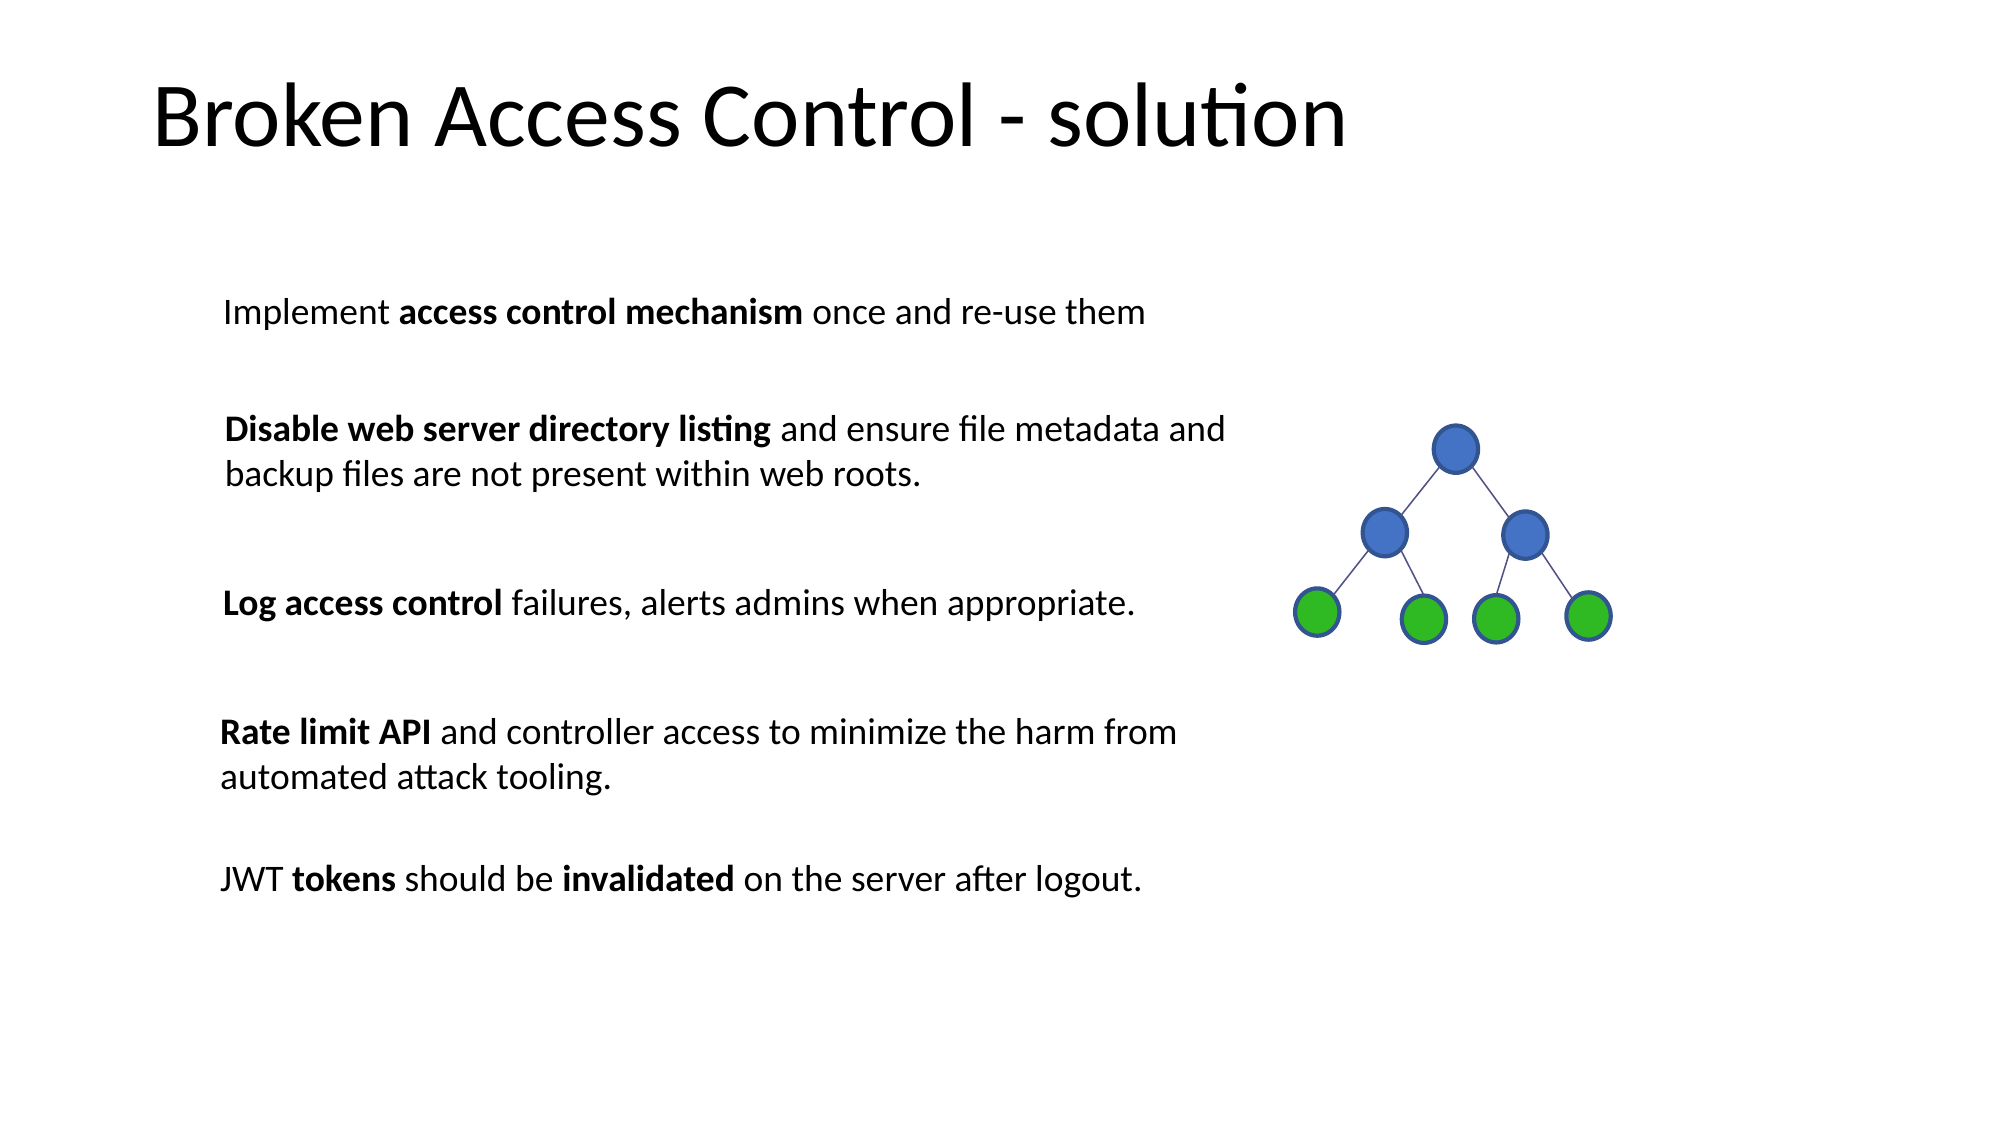

Broken Access Control - solution
Implement access control mechanism once and re-use them
Disable web server directory listing and ensure file metadata and backup files are not present within web roots.

Log access control failures, alerts admins when appropriate.
Rate limit API and controller access to minimize the harm from automated attack tooling.
JWT tokens should be invalidated on the server after logout.